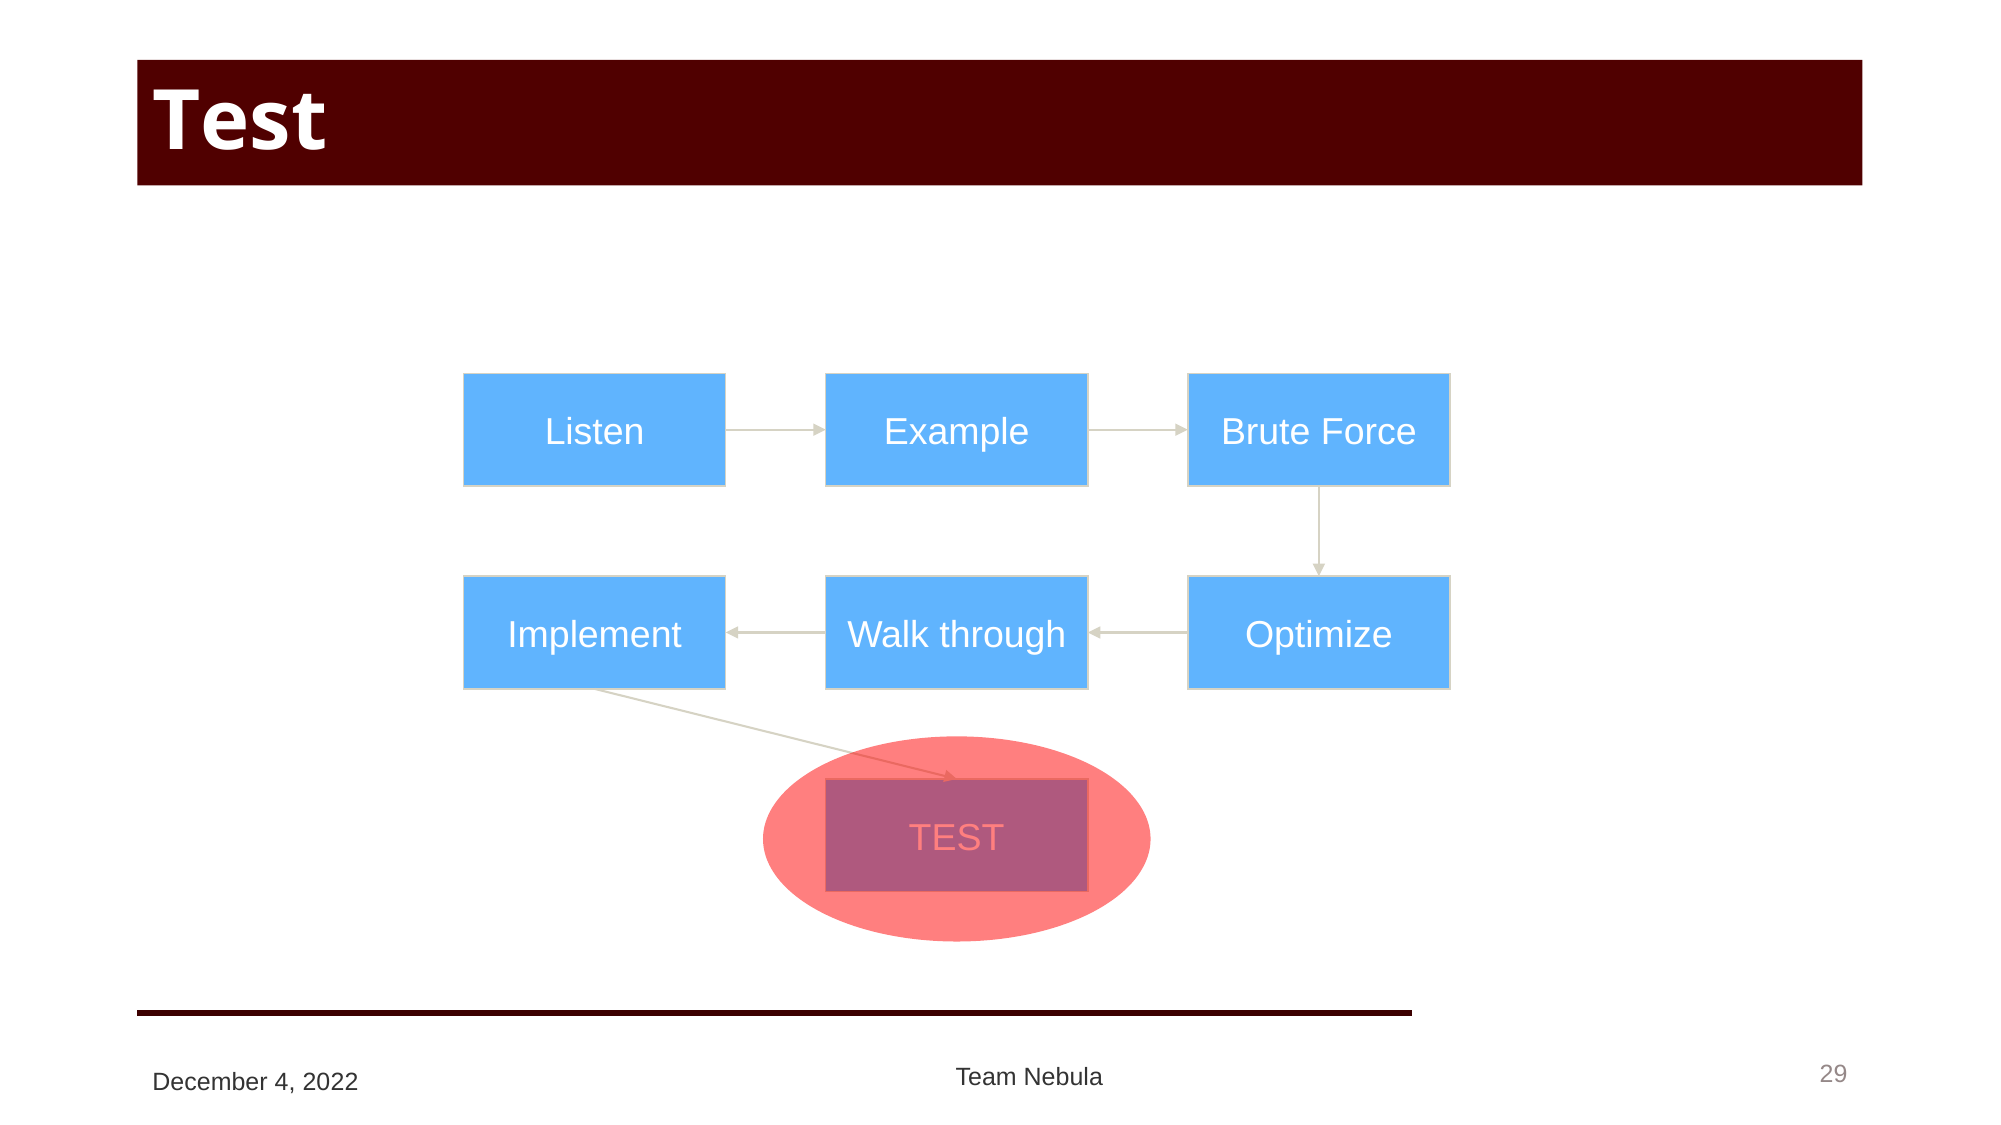

# Test
Brute Force
Example
Listen
Implement
Walk through
Optimize

TEST
December 4, 2022

29
Team Nebula